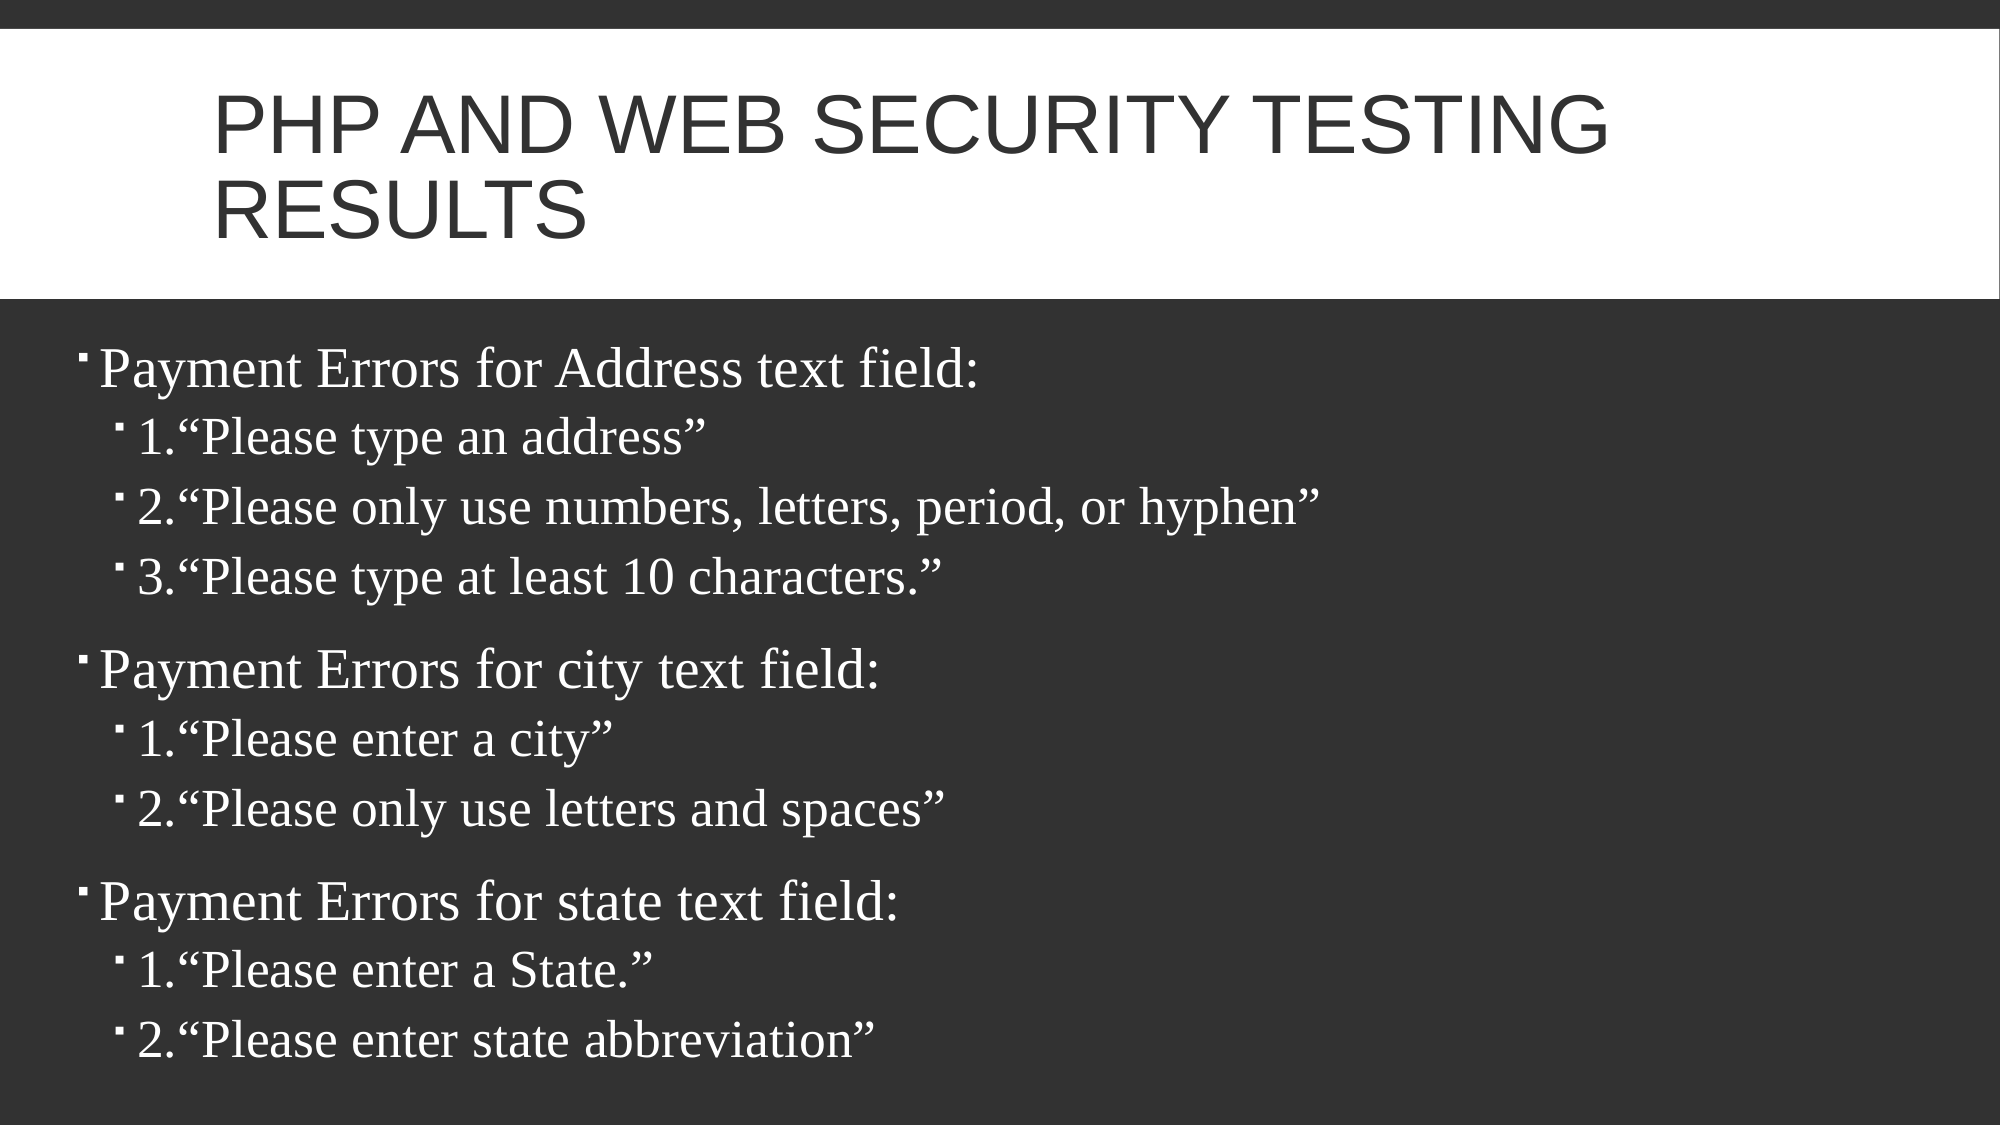

# Php and web security testing results
Payment Errors for Address text field:
1.“Please type an address”
2.“Please only use numbers, letters, period, or hyphen”
3.“Please type at least 10 characters.”
Payment Errors for city text field:
1.“Please enter a city”
2.“Please only use letters and spaces”
Payment Errors for state text field:
1.“Please enter a State.”
2.“Please enter state abbreviation”